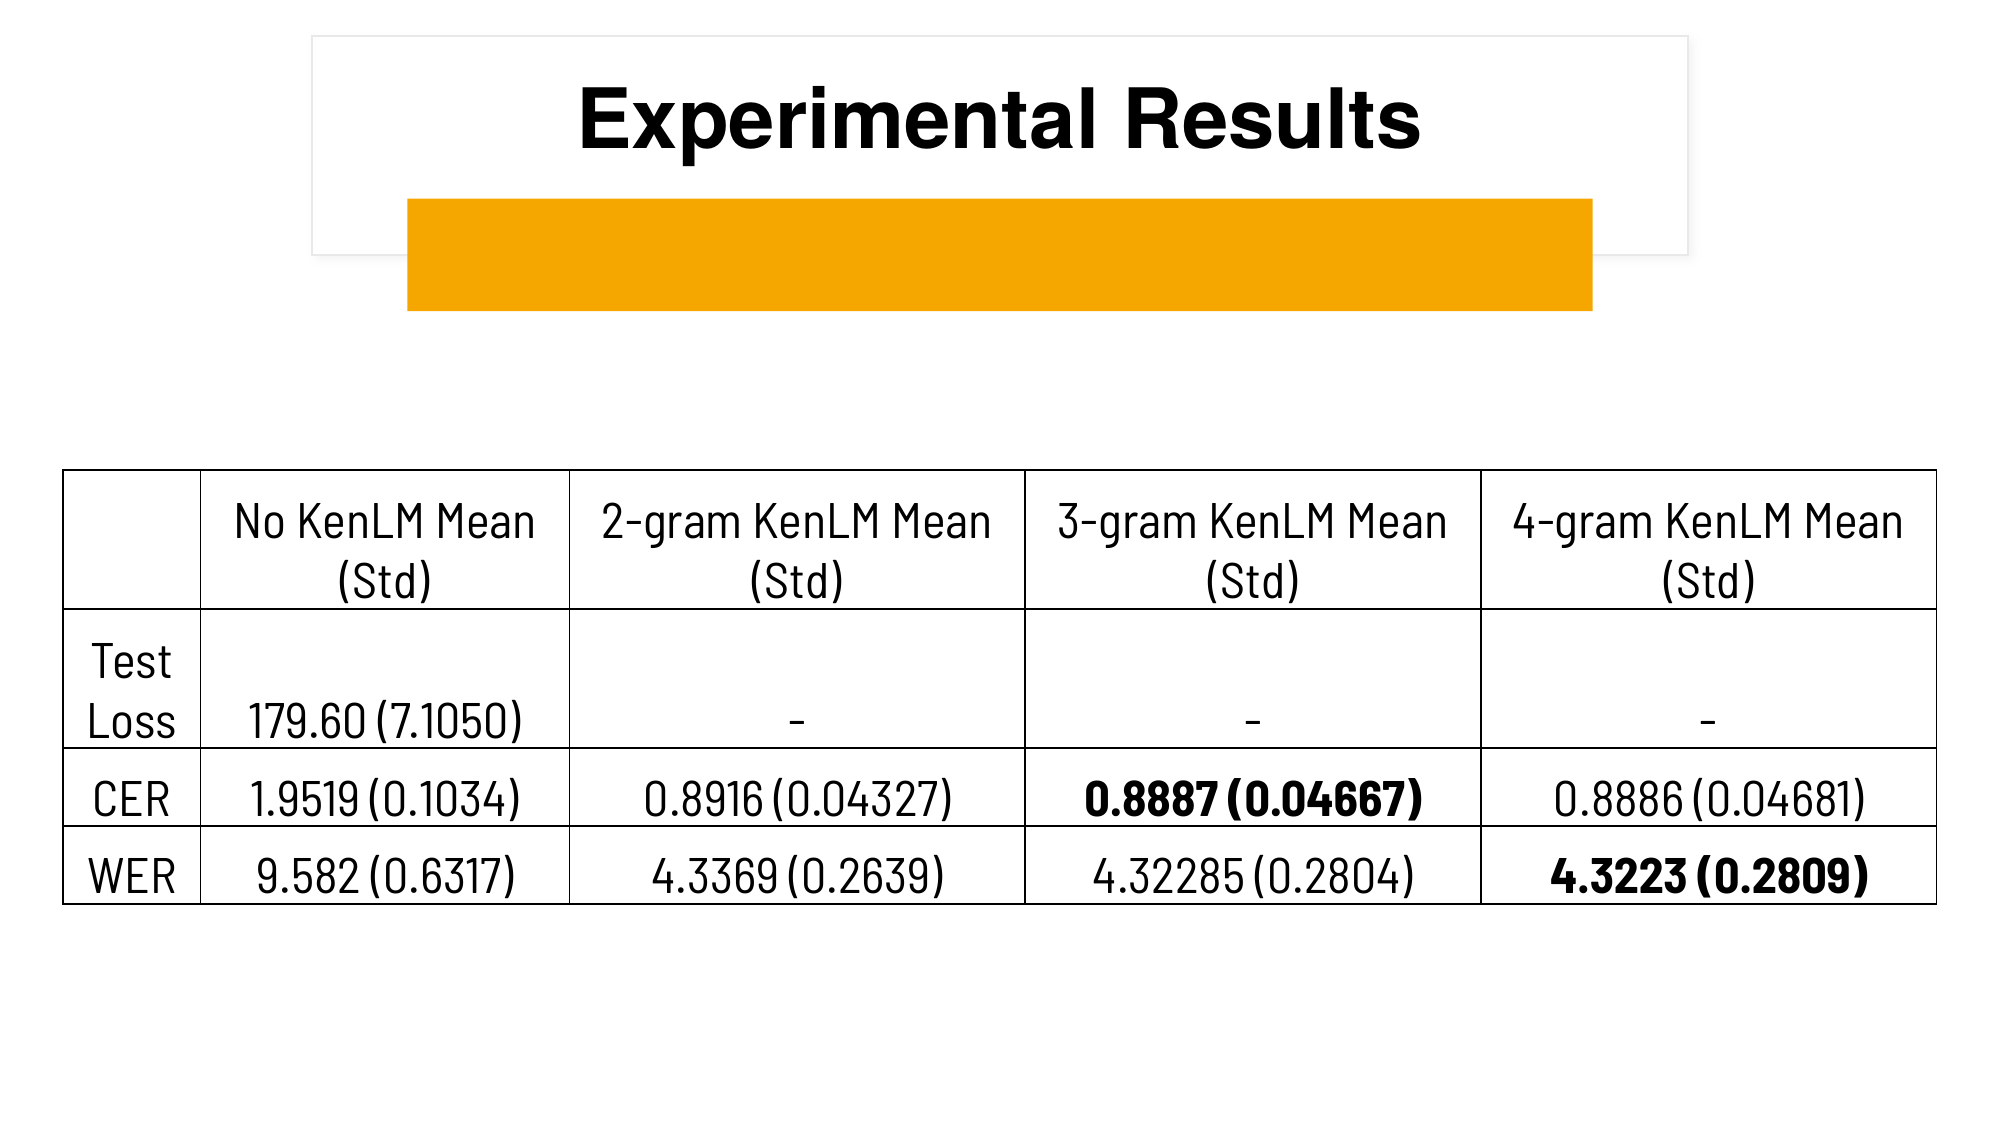

# Experimental Results

|  | No KenLM Mean (Std) | 2-gram KenLM Mean (Std) | 3-gram KenLM Mean (Std) | 4-gram KenLM Mean (Std) |
| --- | --- | --- | --- | --- |
| Test Loss | 179.60 (7.1050) | - | - | - |
| CER | 1.9519 (0.1034) | 0.8916 (0.04327) | 0.8887 (0.04667) | 0.8886 (0.04681) |
| WER | 9.582 (0.6317) | 4.3369 (0.2639) | 4.32285 (0.2804) | 4.3223 (0.2809) |

20